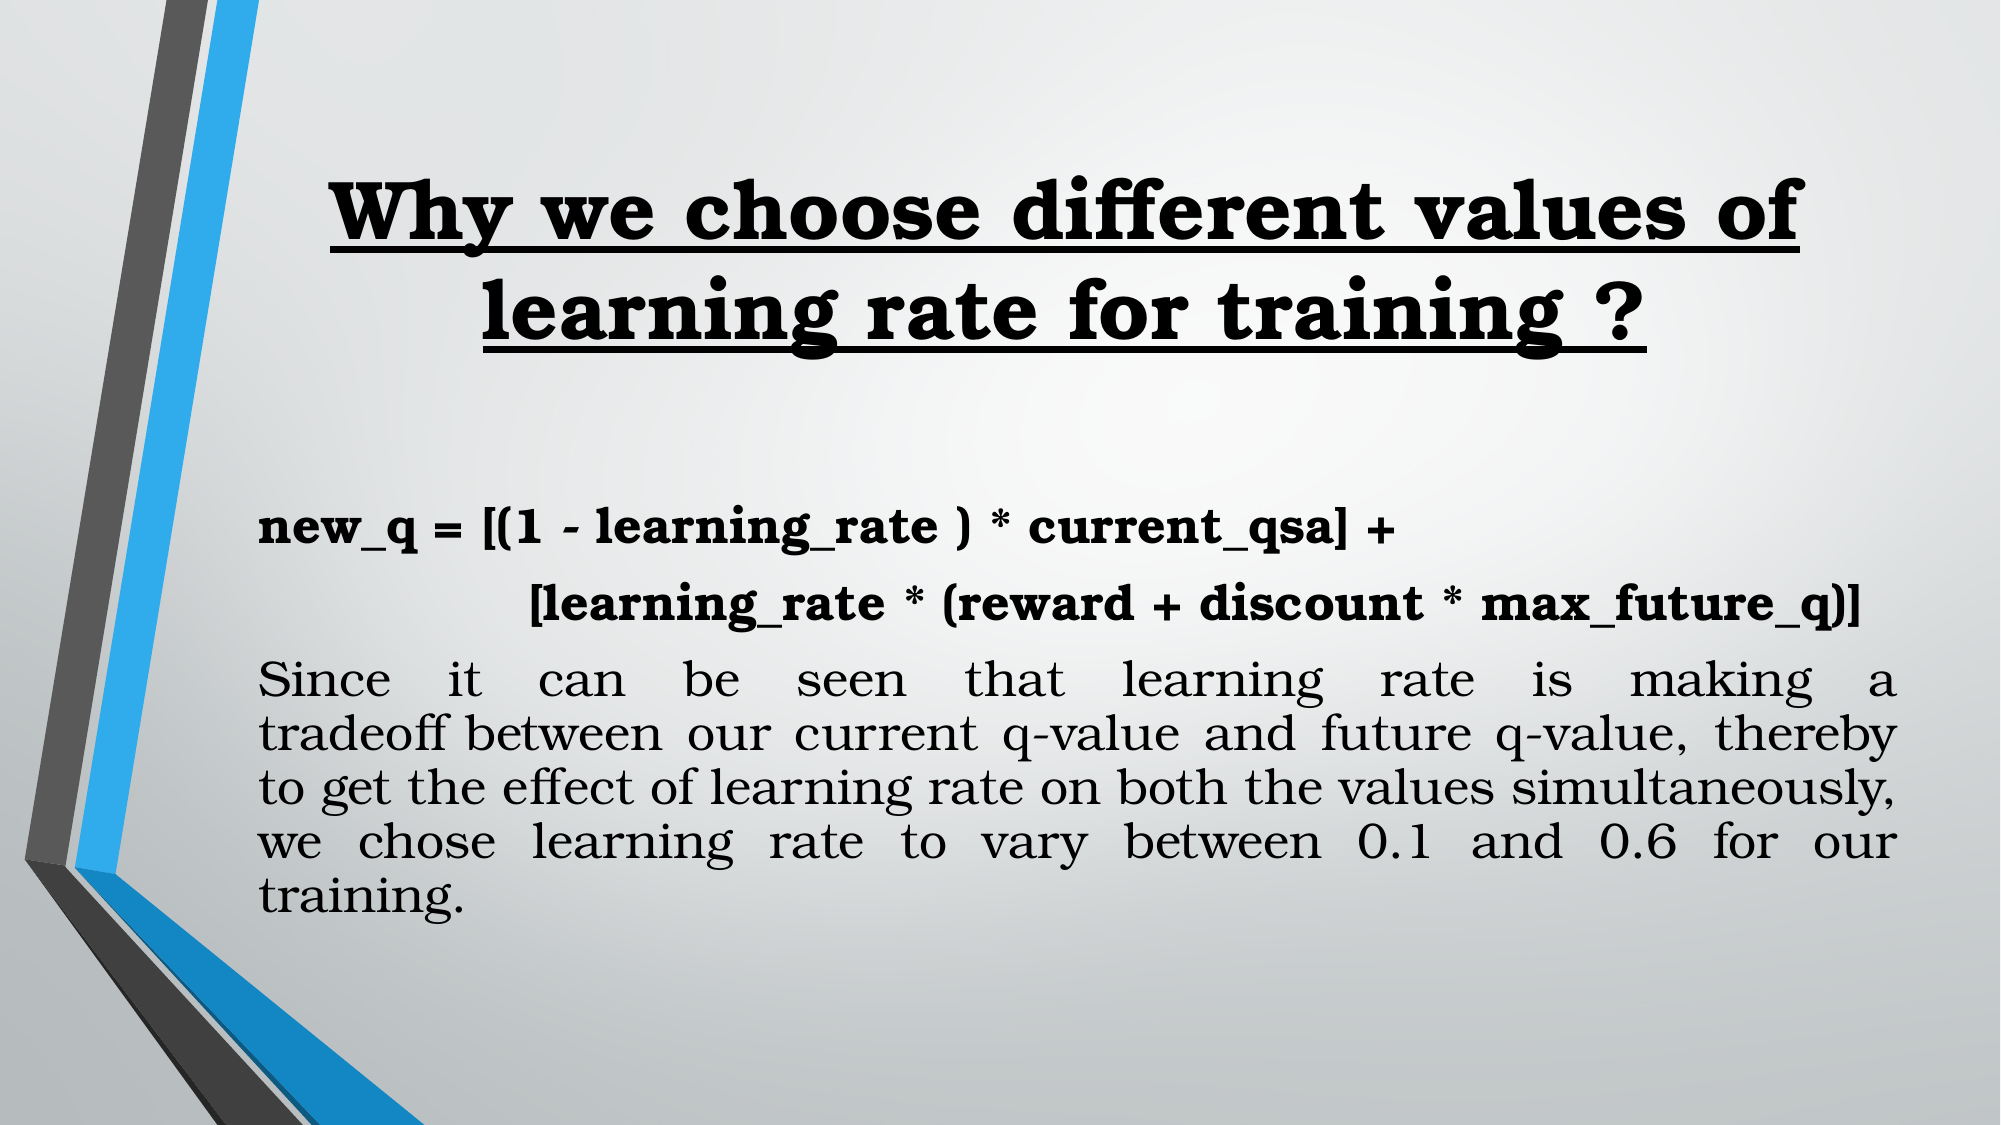

# Why we choose different values of learning rate for training ?
new_q = [(1 - learning_rate ) * current_qsa] +
                [learning_rate * (reward + discount * max_future_q)]
Since it can be seen that learning rate is making a tradeoff between our current q-value and future q-value, thereby to get the effect of learning rate on both the values simultaneously, we chose learning rate to vary between 0.1 and 0.6 for our training.